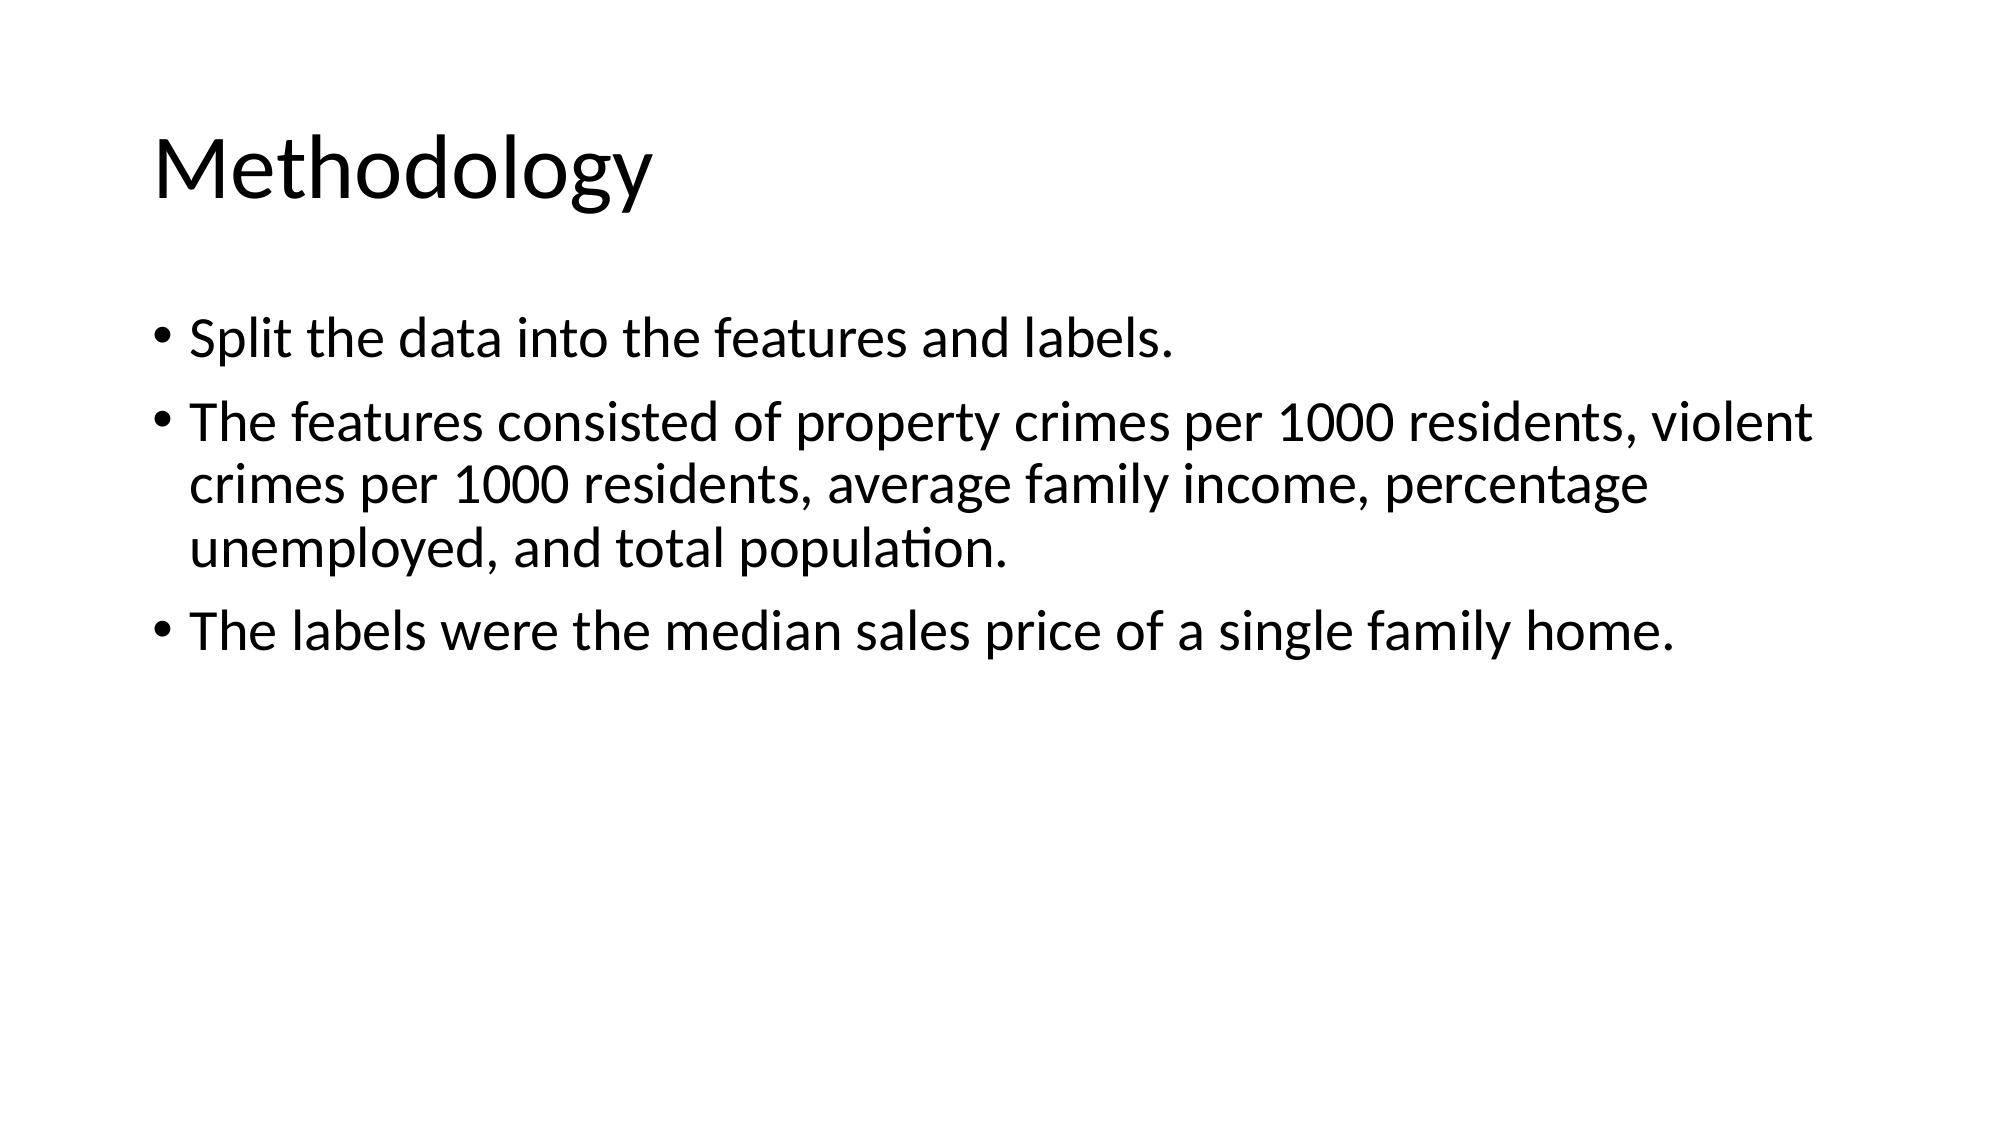

# Methodology
Split the data into the features and labels.
The features consisted of property crimes per 1000 residents, violent crimes per 1000 residents, average family income, percentage unemployed, and total population.
The labels were the median sales price of a single family home.